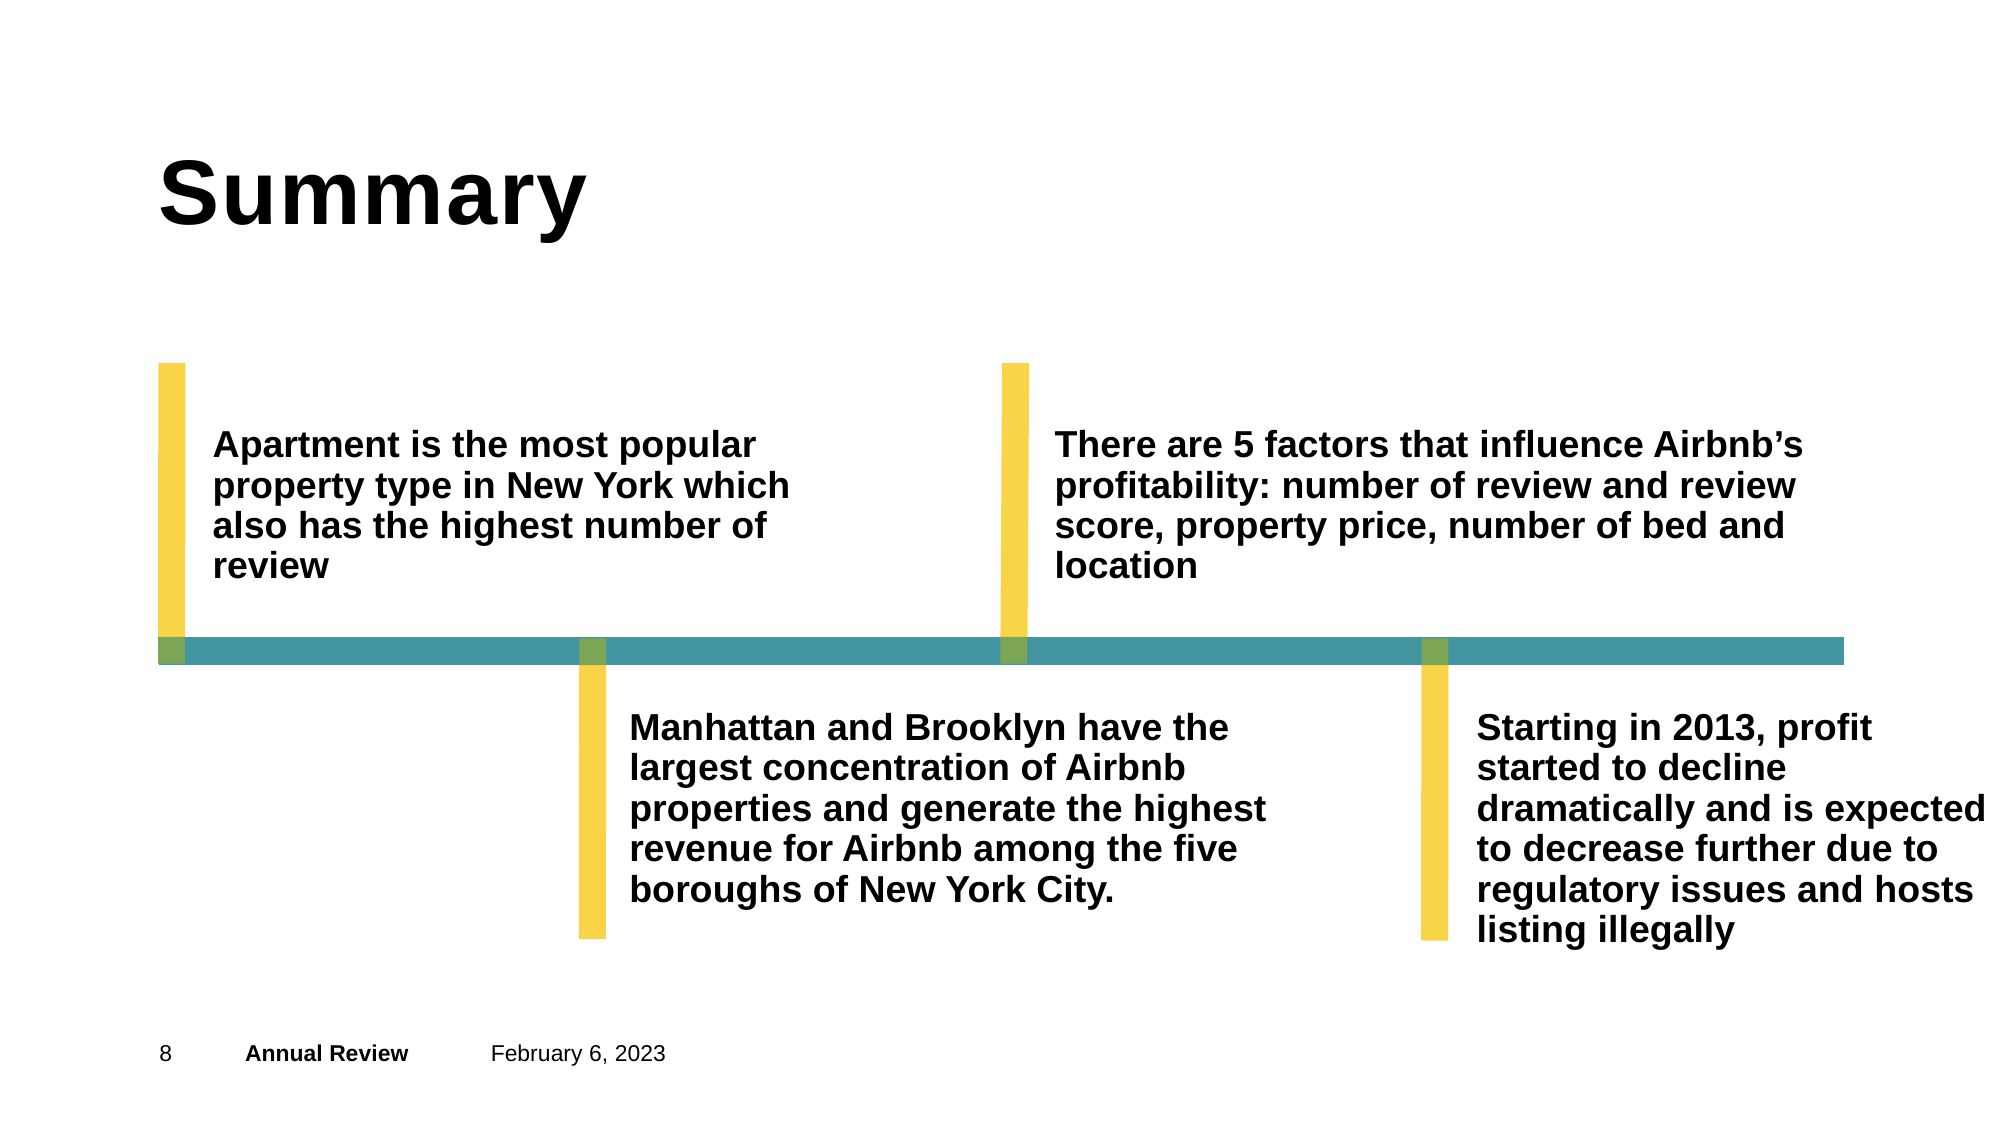

# Summary
Apartment is the most popular property type in New York which also has the highest number of review
There are 5 factors that influence Airbnb’s profitability: number of review and review score, property price, number of bed and location

Manhattan and Brooklyn have the largest concentration of Airbnb properties and generate the highest revenue for Airbnb among the five boroughs of New York City.

Starting in 2013, profit started to decline dramatically and is expected to decrease further due to regulatory issues and hosts listing illegally

8
Annual Review
February 6, 2023